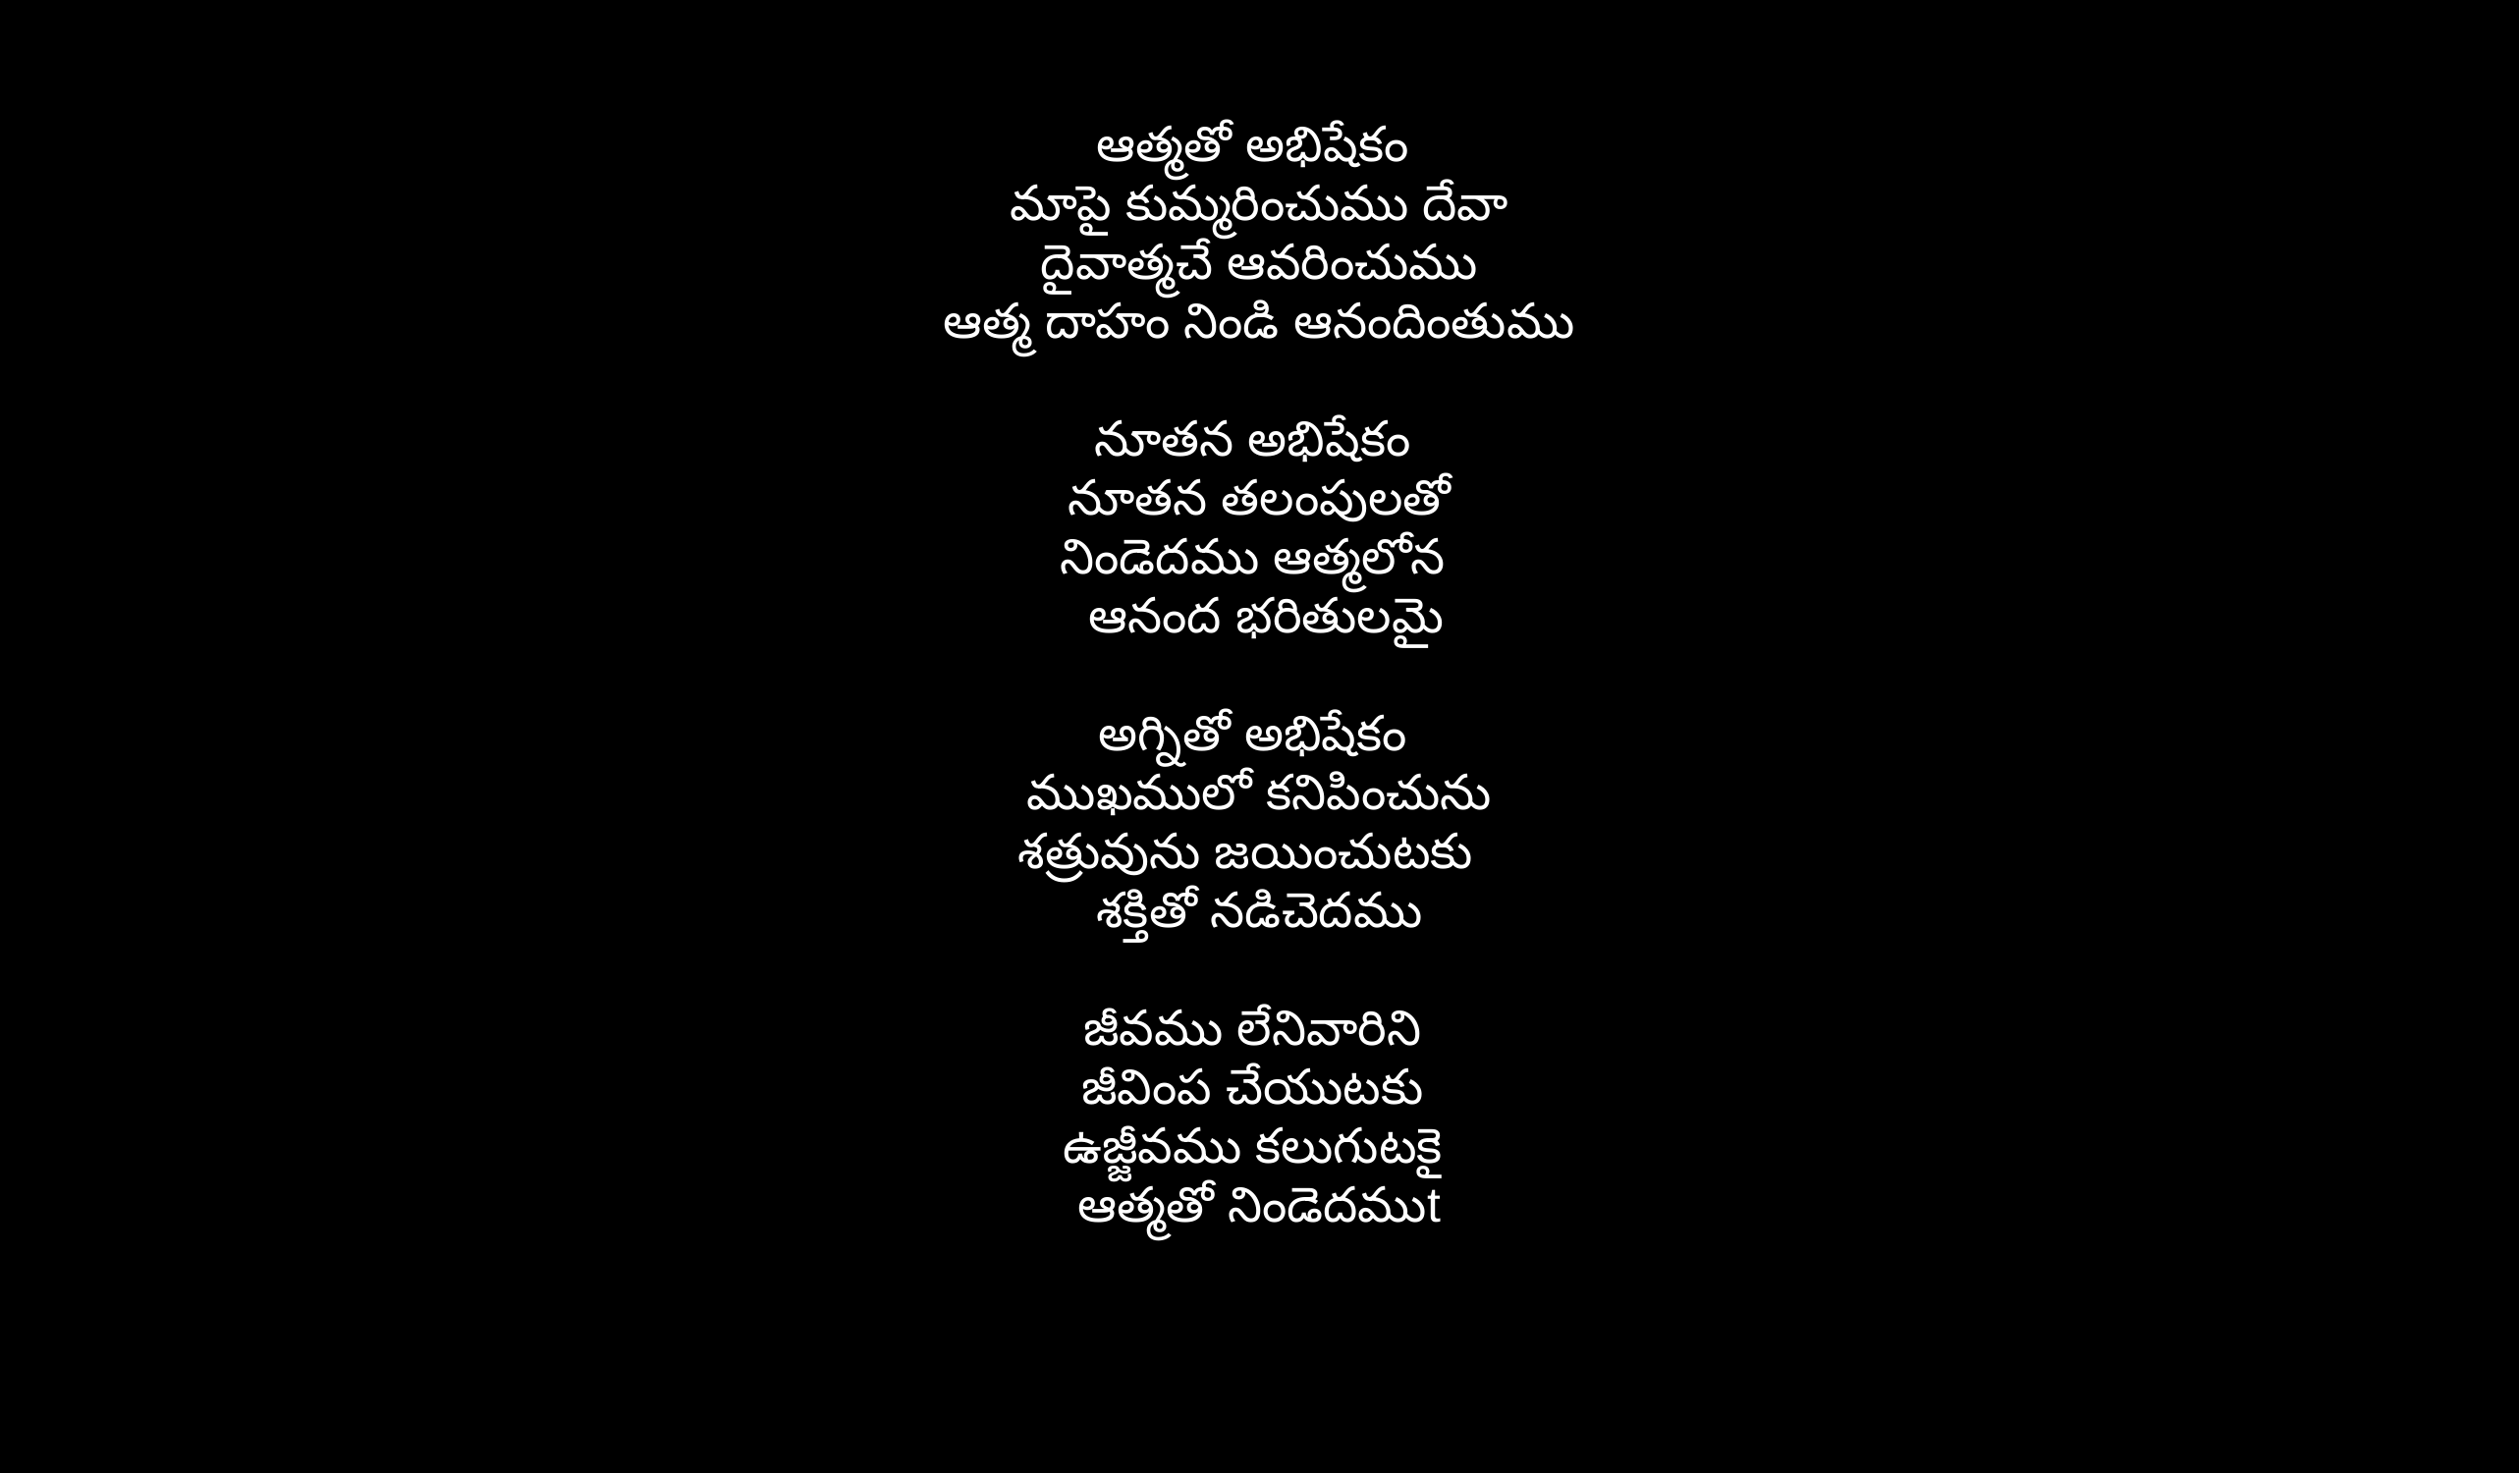

ఆత్మతో అభిషేకం
మాపై కుమ్మరించుము దేవా
దైవాత్మచే ఆవరించుము
ఆత్మ దాహం నిండి ఆనందింతుము

నూతన అభిషేకం
నూతన తలంపులతో
నిండెదము ఆత్మలోన
 ఆనంద భరితులమై

అగ్నితో అభిషేకం
ముఖములో కనిపించును
శత్రువును జయించుటకు
శక్తితో నడిచెదము

జీవము లేనివారిని
జీవింప చేయుటకు
ఉజ్జీవము కలుగుటకై
ఆత్మతో నిండెదముt